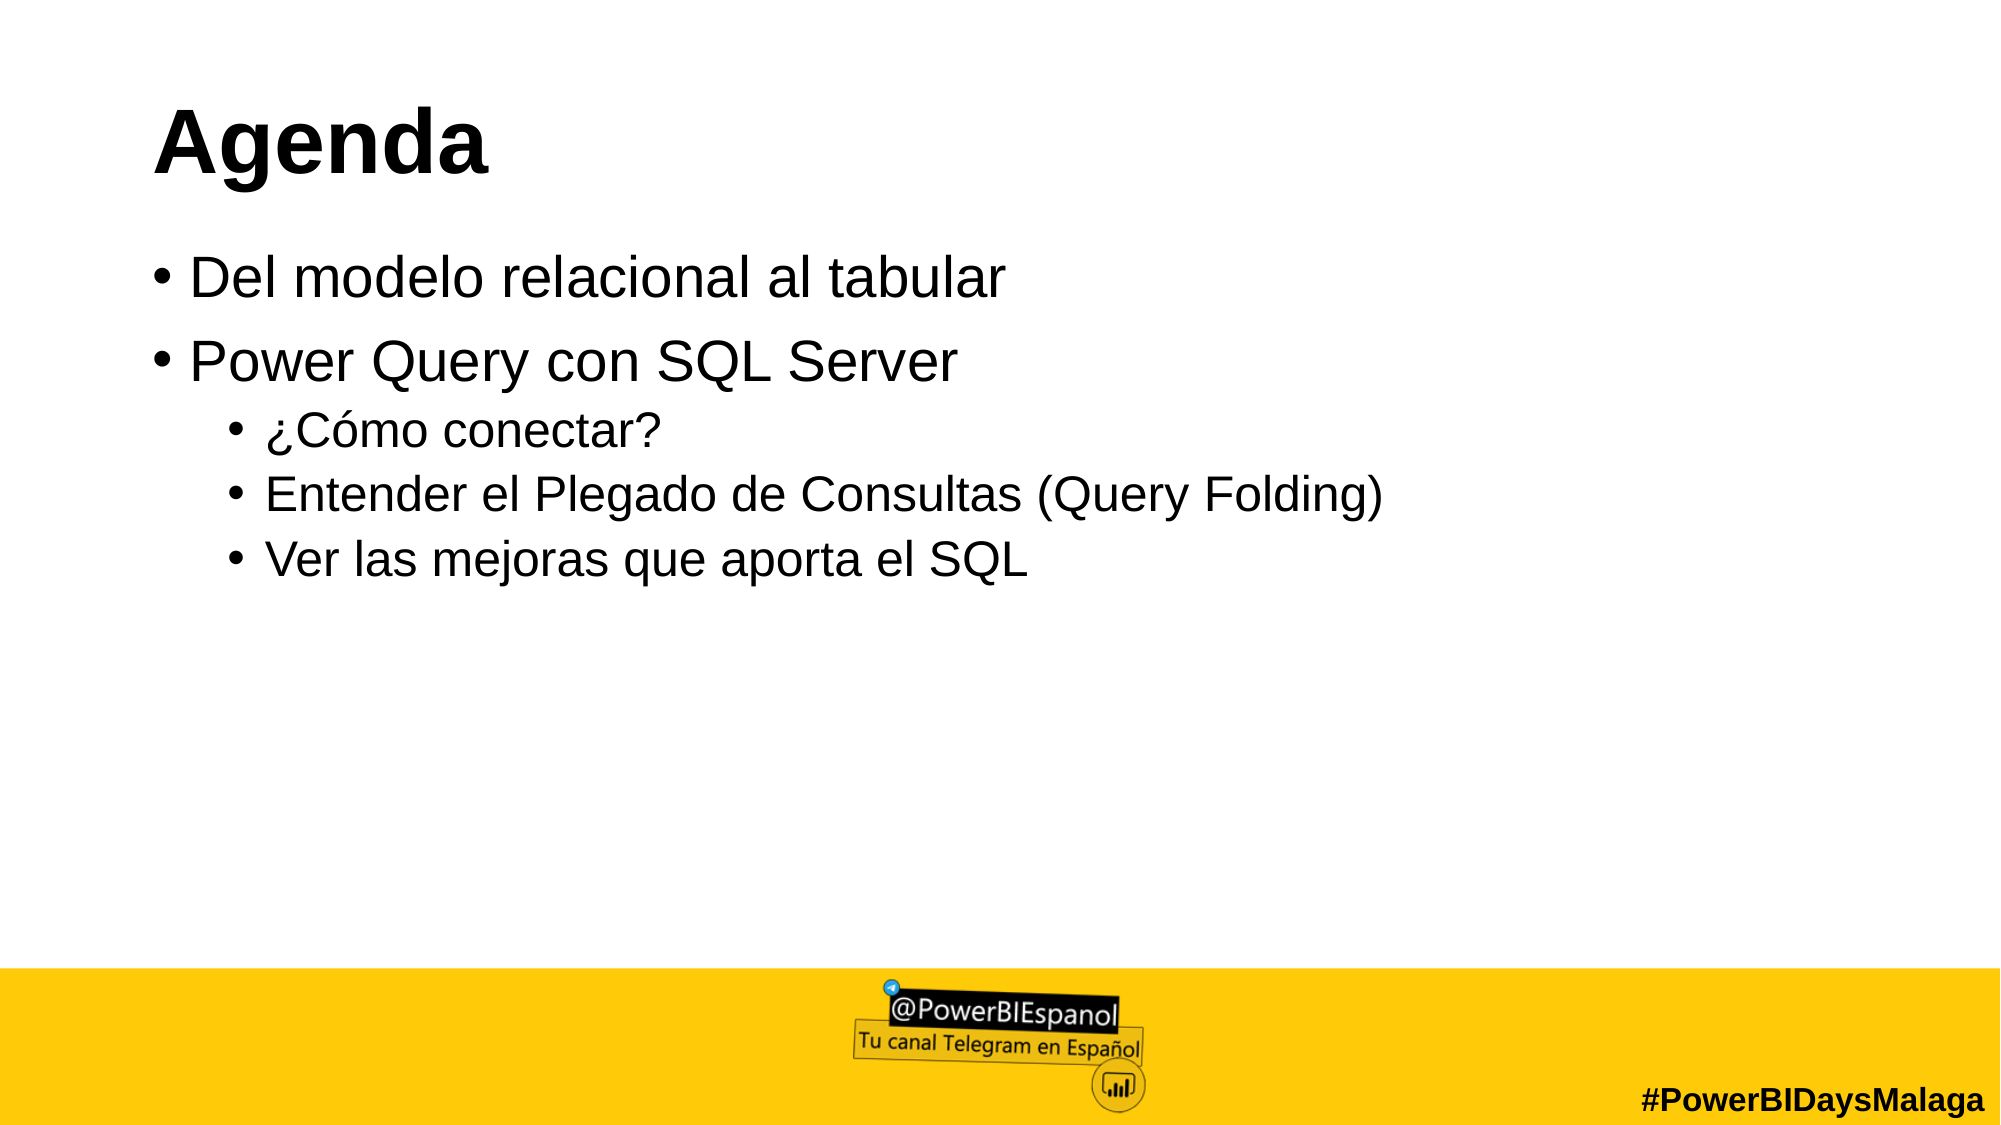

# Agenda
Del modelo relacional al tabular
Power Query con SQL Server
¿Cómo conectar?
Entender el Plegado de Consultas (Query Folding)
Ver las mejoras que aporta el SQL